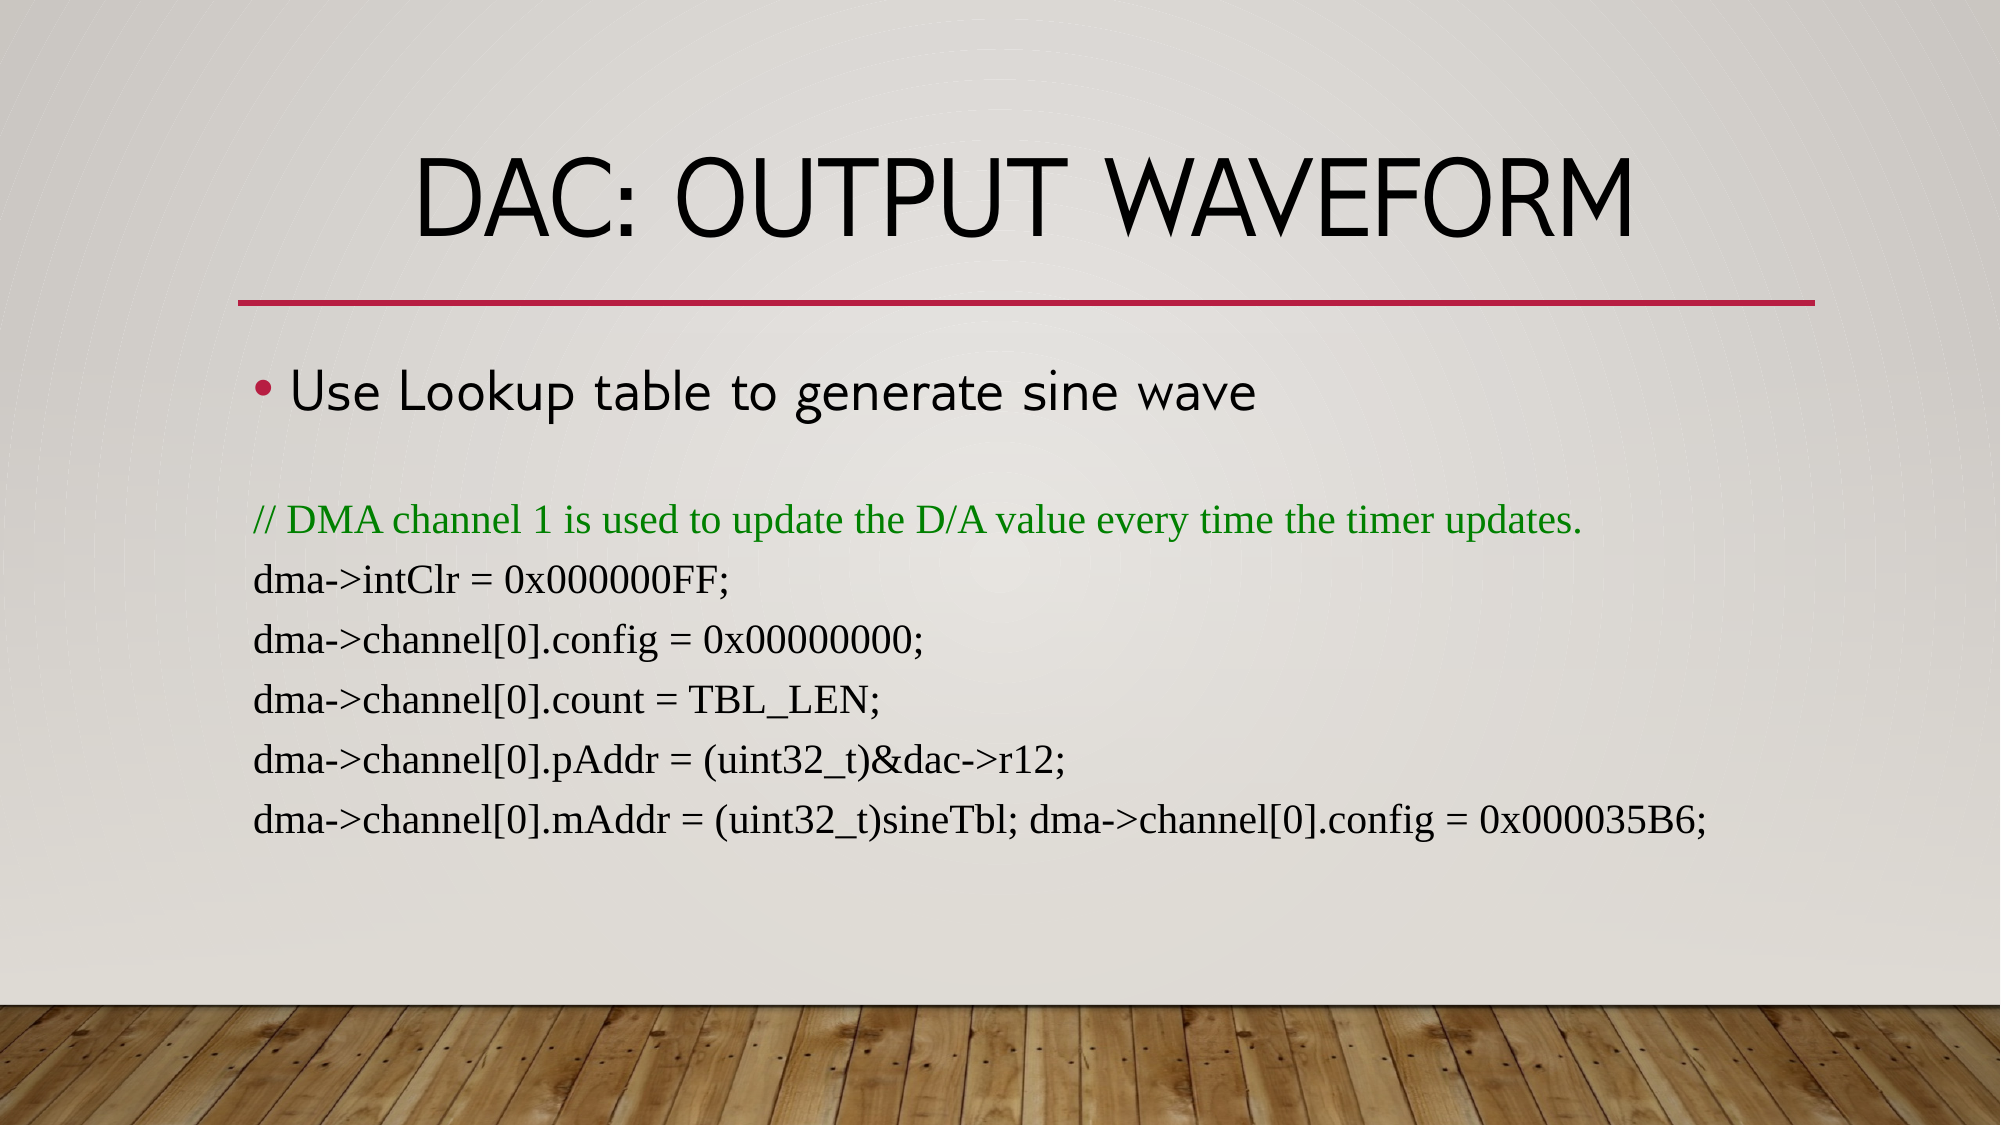

# Dac: output waveform
Use Lookup table to generate sine wave

// DMA channel 1 is used to update the D/A value every time the timer updates.
dma->intClr = 0x000000FF;
dma->channel[0].config = 0x00000000;
dma->channel[0].count = TBL_LEN;
dma->channel[0].pAddr = (uint32_t)&dac->r12;
dma->channel[0].mAddr = (uint32_t)sineTbl; dma->channel[0].config = 0x000035B6;